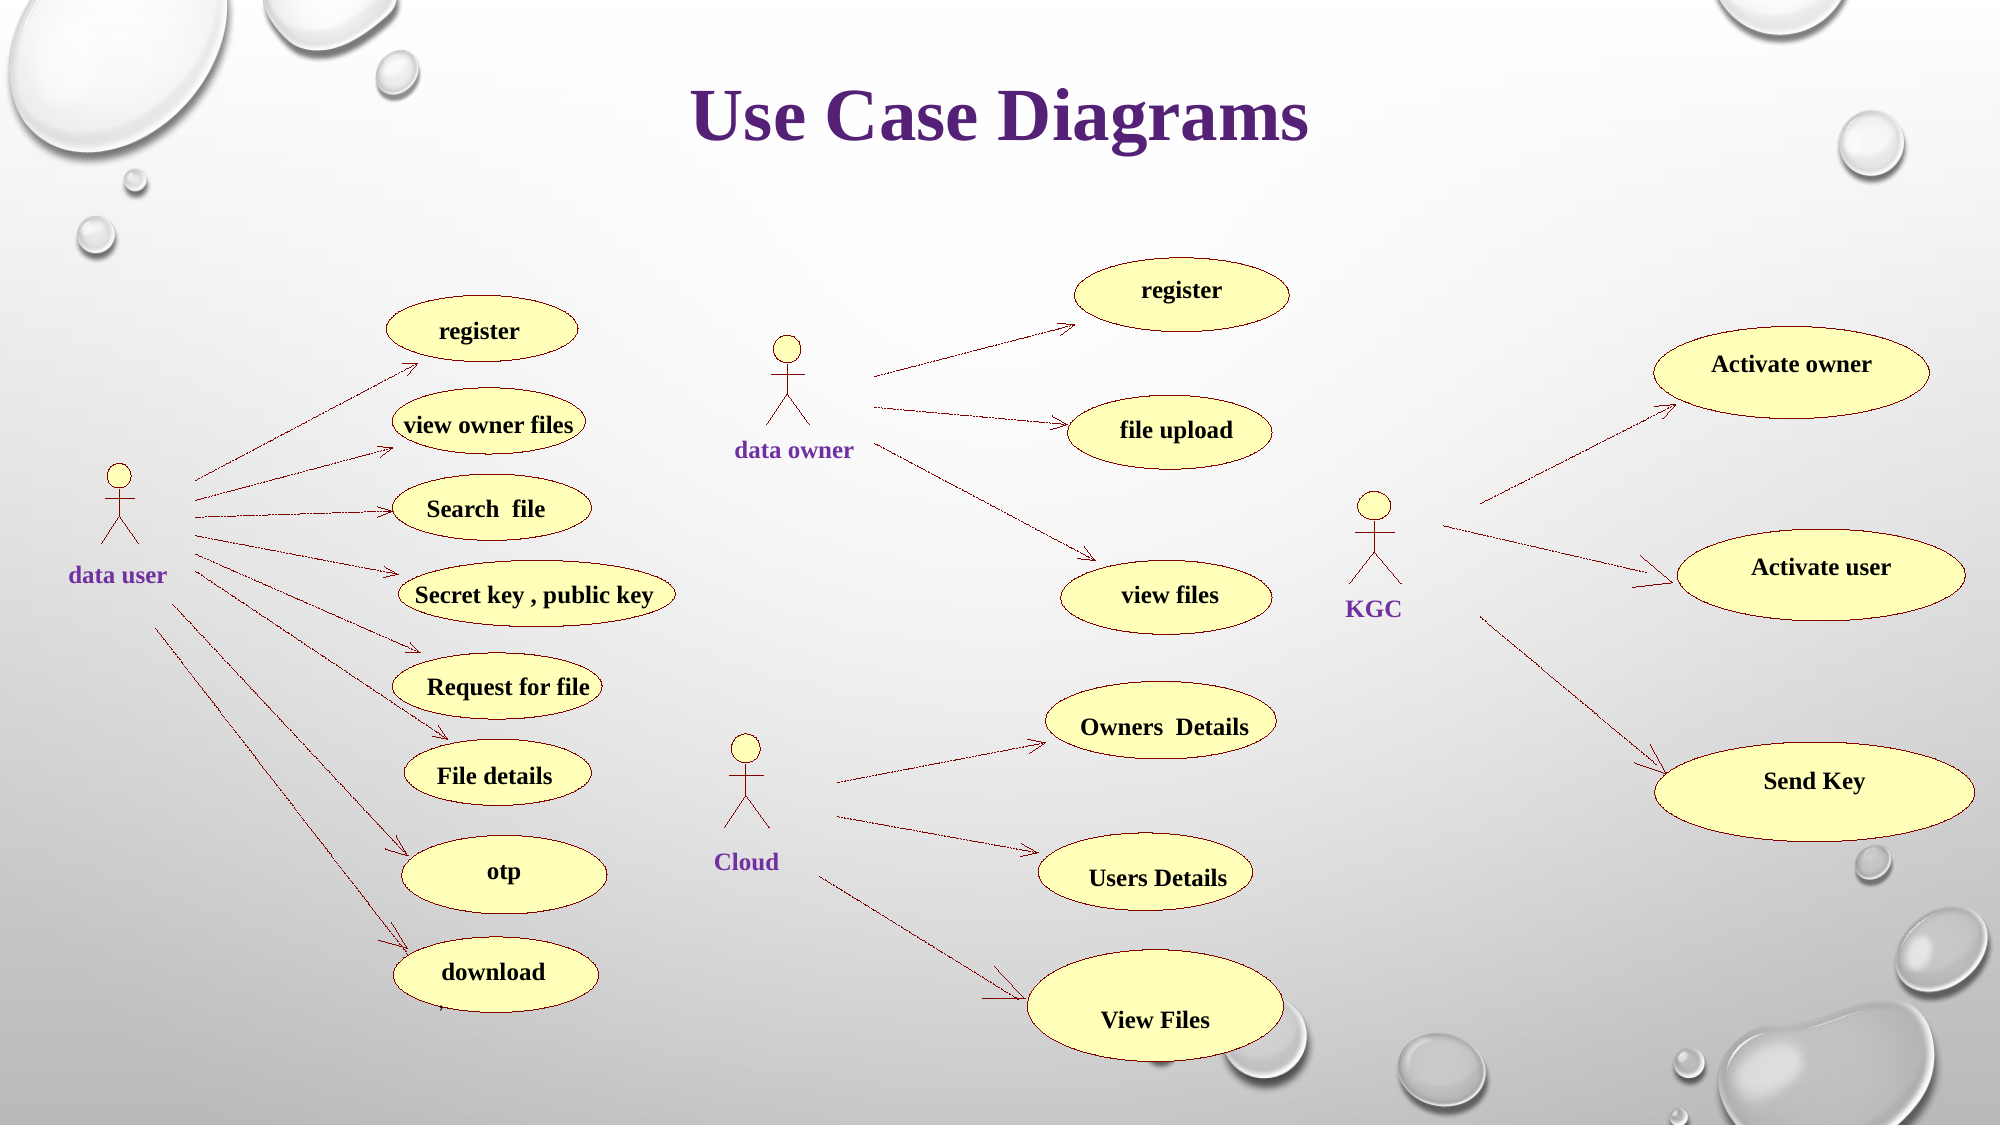

Use Case Diagrams

register

file upload

data owner

view files

register

view owner files

Search  file

data user

Secret key , public key

Request for file

File details
otp

download
,

Activate owner

Activate user

KGC

Send Key

Owners  Details

Cloud
 Users Details

View Files